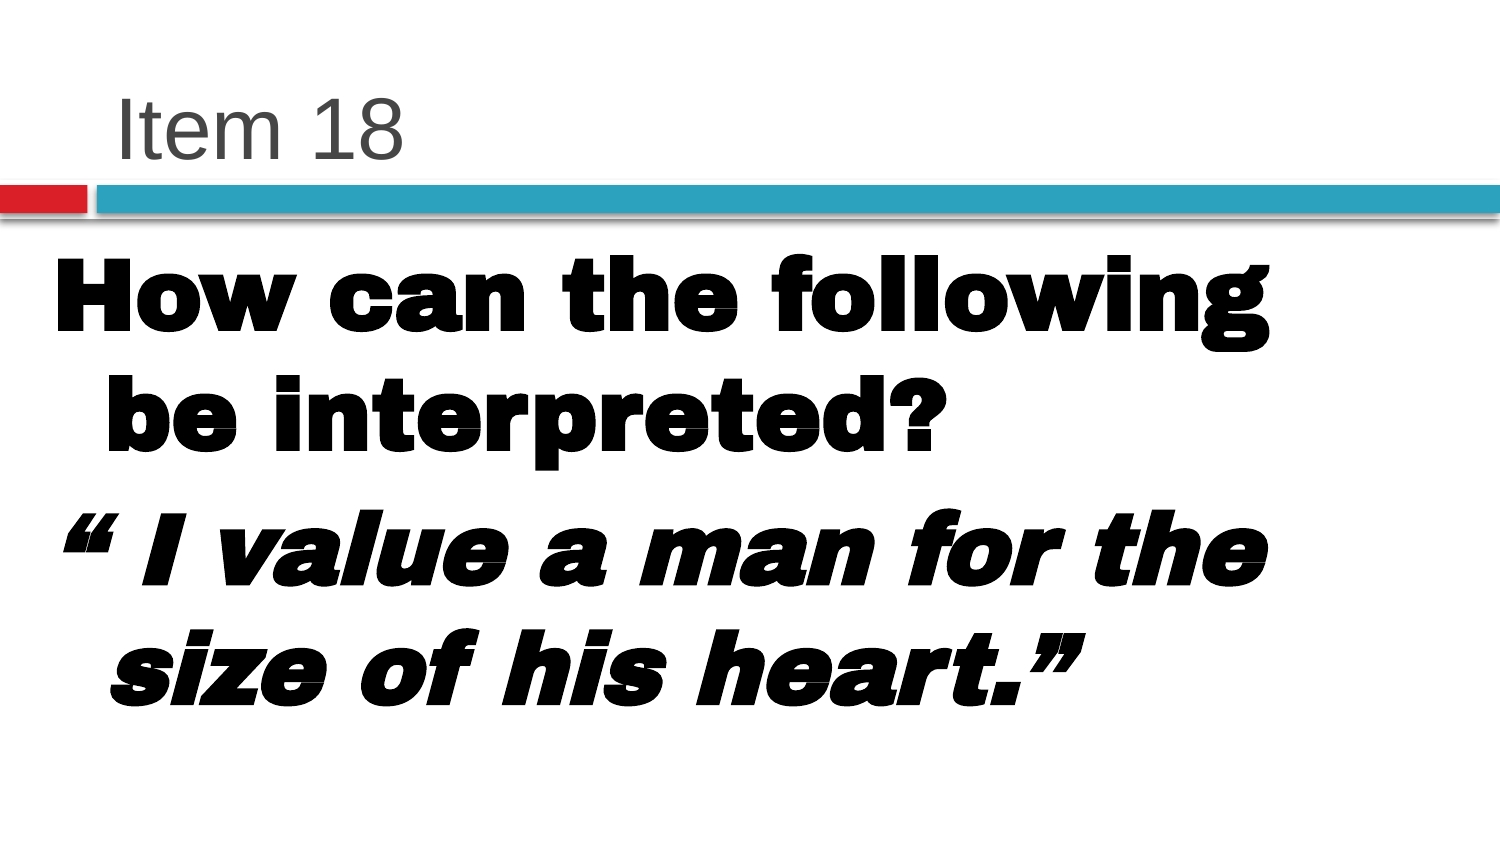

# Item 18
How can the following be interpreted?
“ I value a man for the size of his heart.”